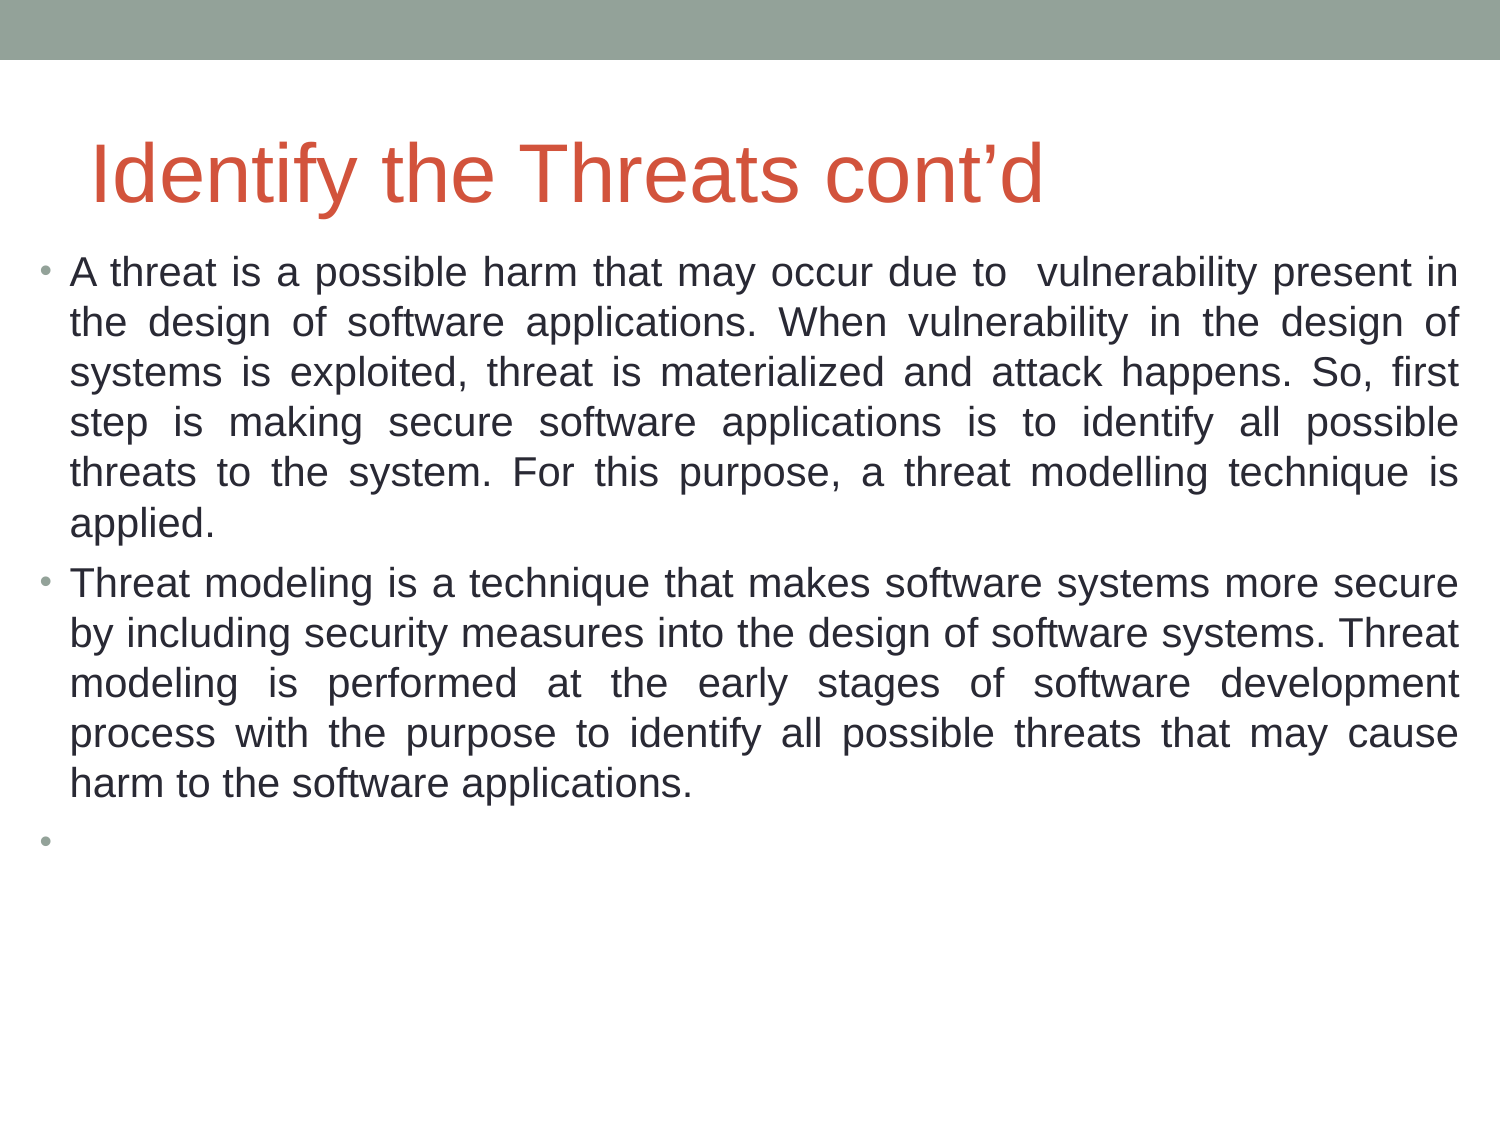

# Identify the Threats cont’d
A threat is a possible harm that may occur due to  vulnerability present in the design of software applications. When vulnerability in the design of systems is exploited, threat is materialized and attack happens. So, first step is making secure software applications is to identify all possible threats to the system. For this purpose, a threat modelling technique is applied.
Threat modeling is a technique that makes software systems more secure by including security measures into the design of software systems. Threat modeling is performed at the early stages of software development process with the purpose to identify all possible threats that may cause harm to the software applications.